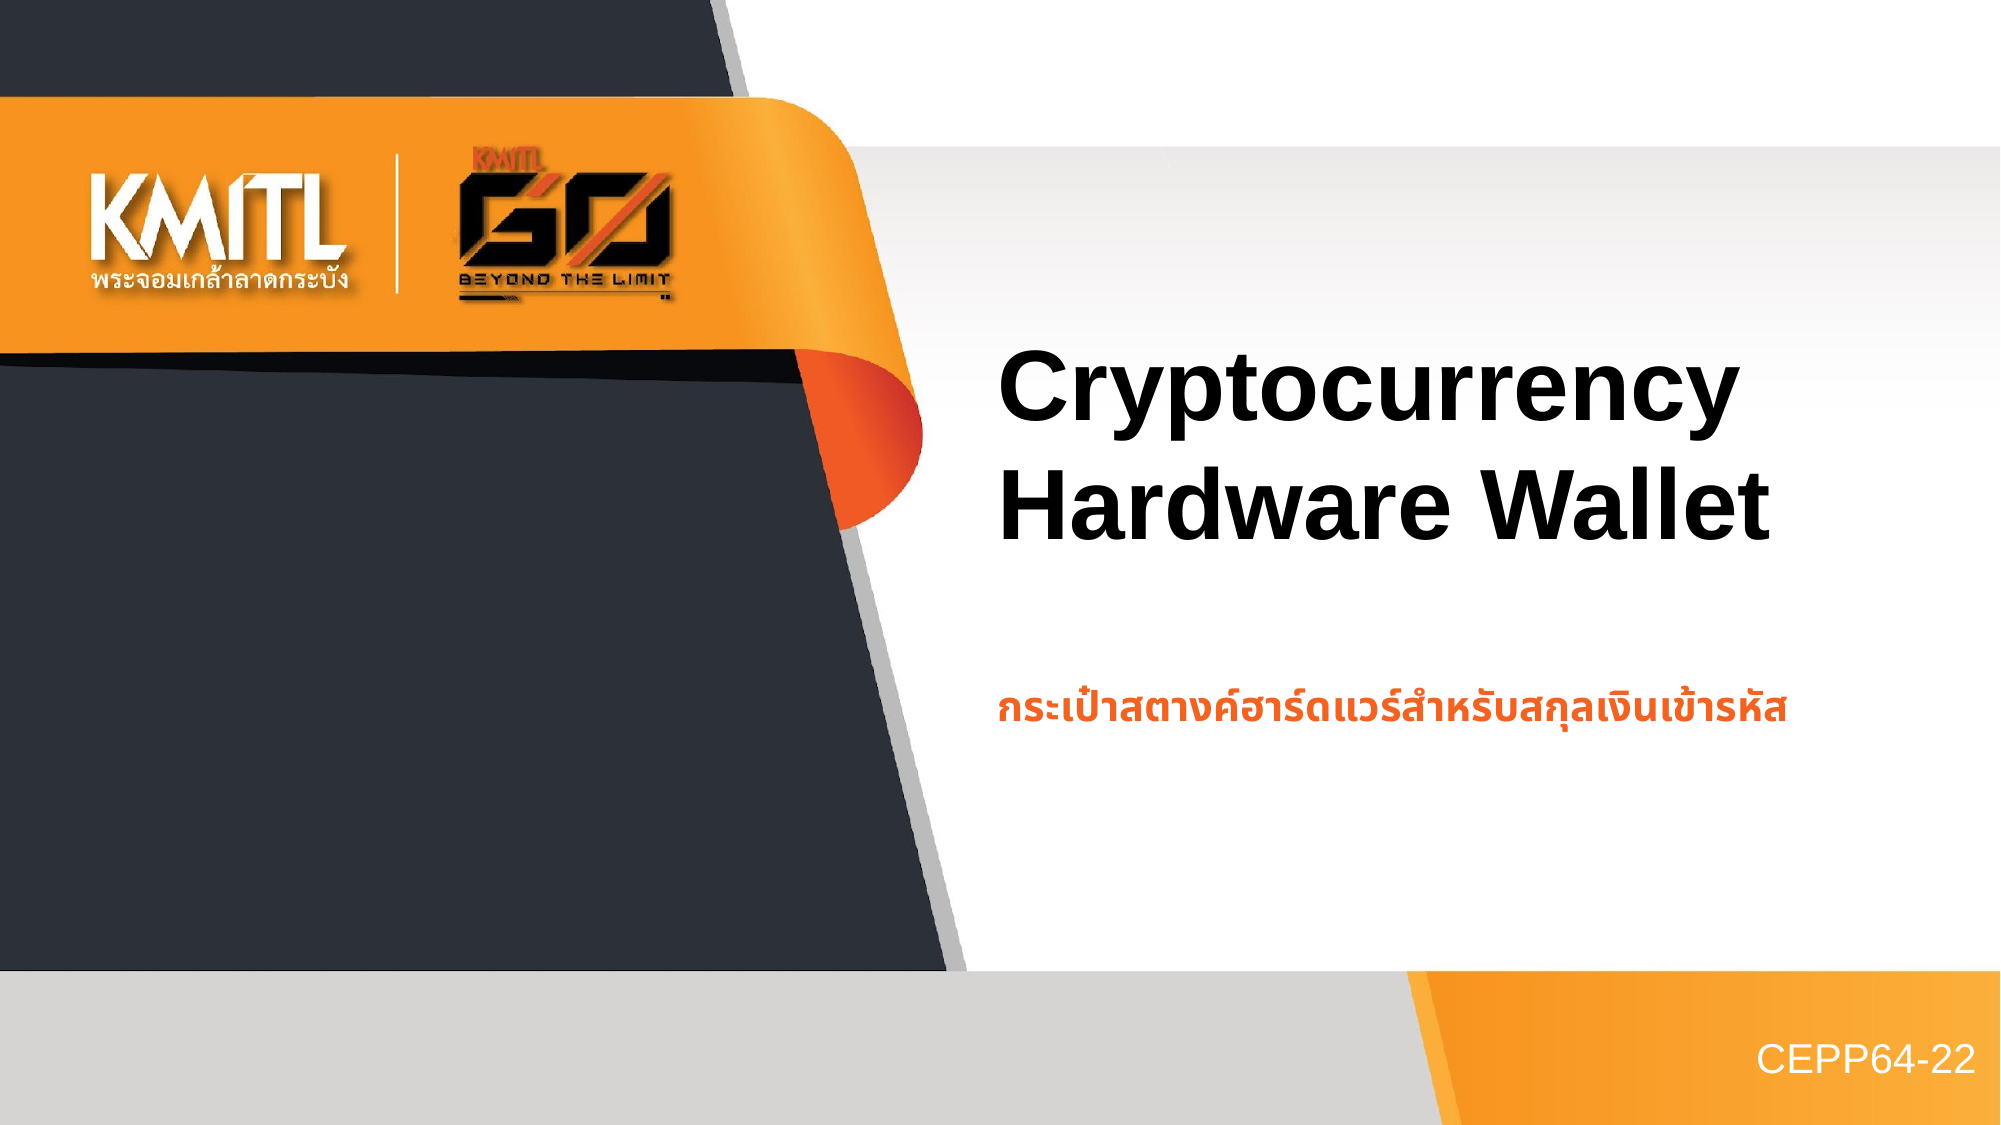

Cryptocurrency Hardware Wallet

กระเป๋าสตางค์ฮาร์ดแวร์สําหรับสกุลเงินเข้ารหัส
CEPP64-22